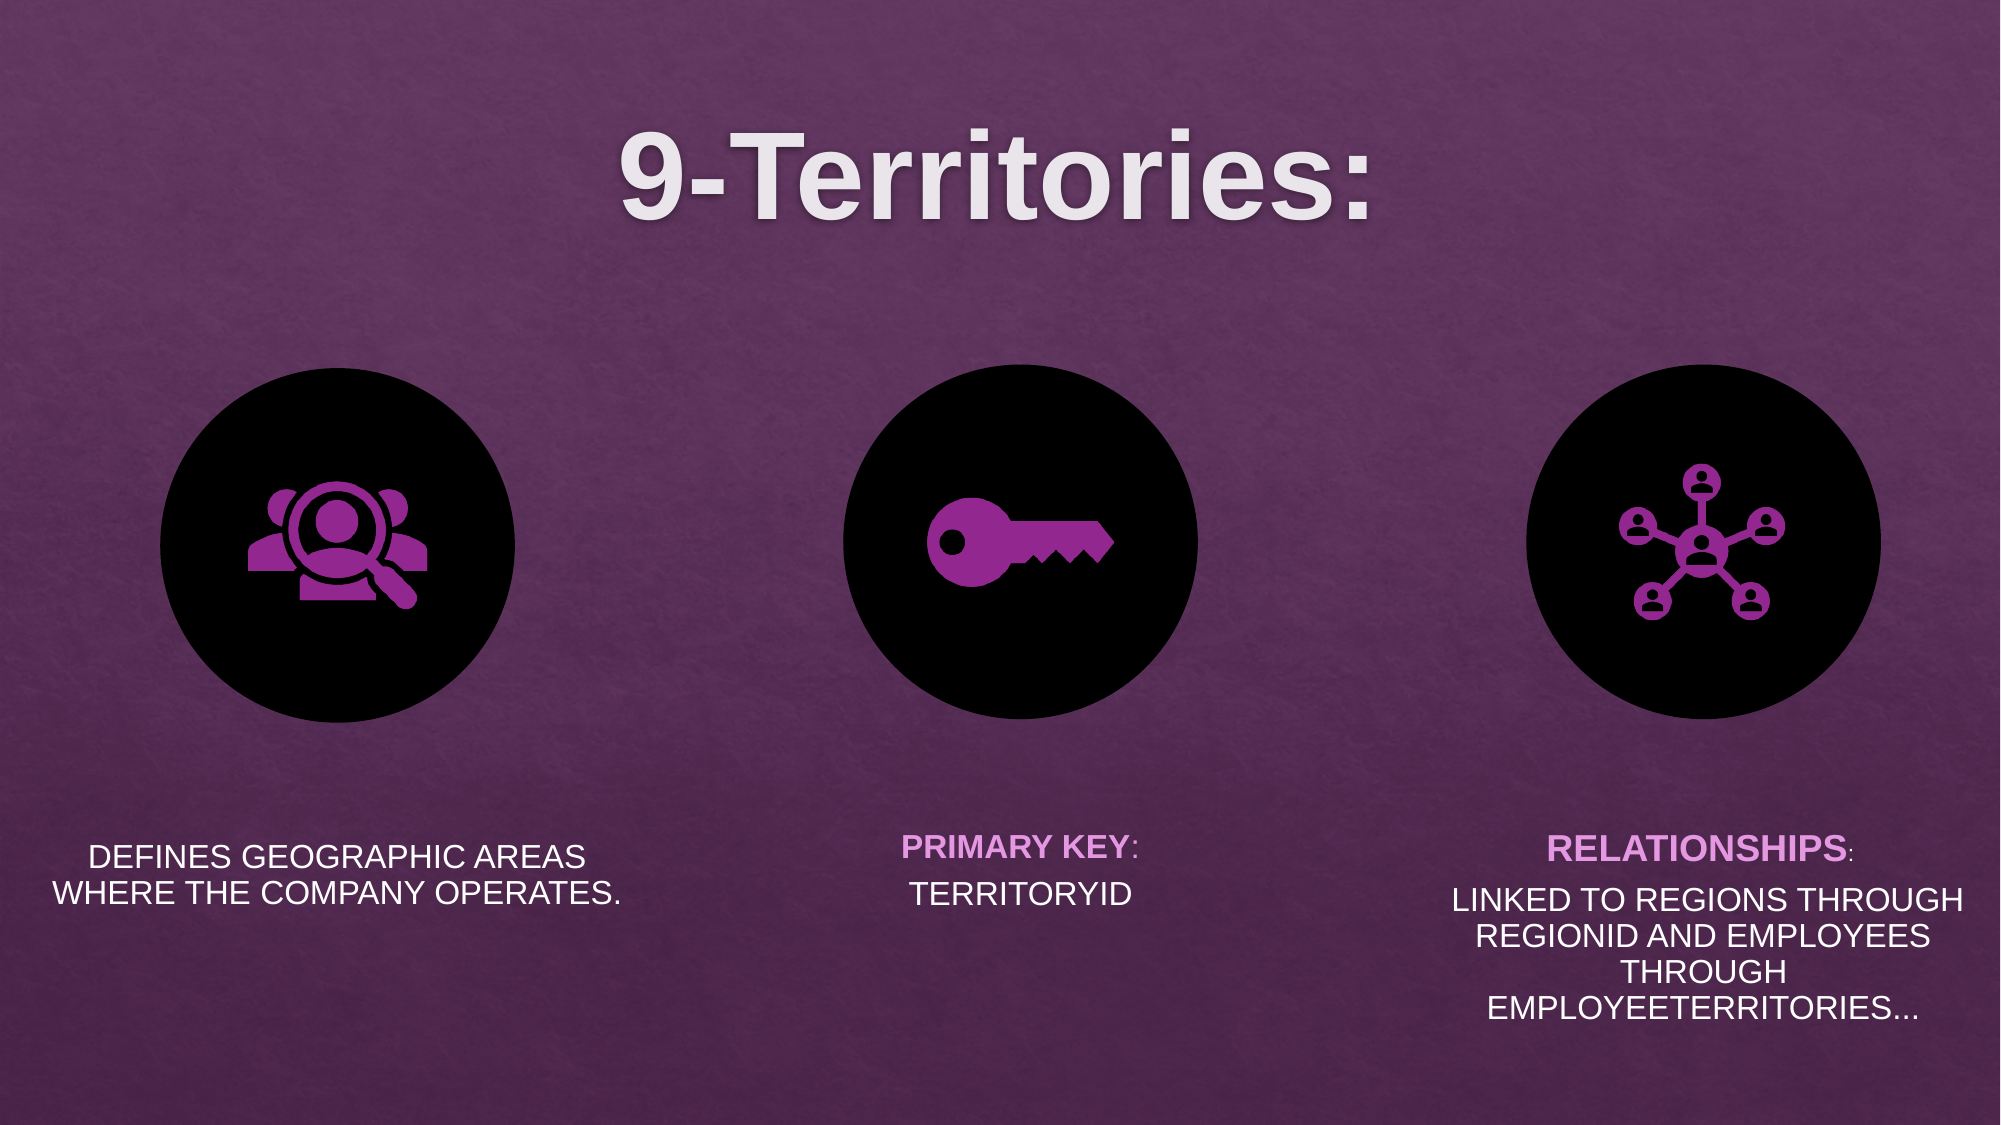

# 9-Territories:
Defines geographic areas where the company operates.
Primary Key:
TerritoryID
Relationships:
 Linked to Regions through RegionID and Employees through EmployeeTerritories...